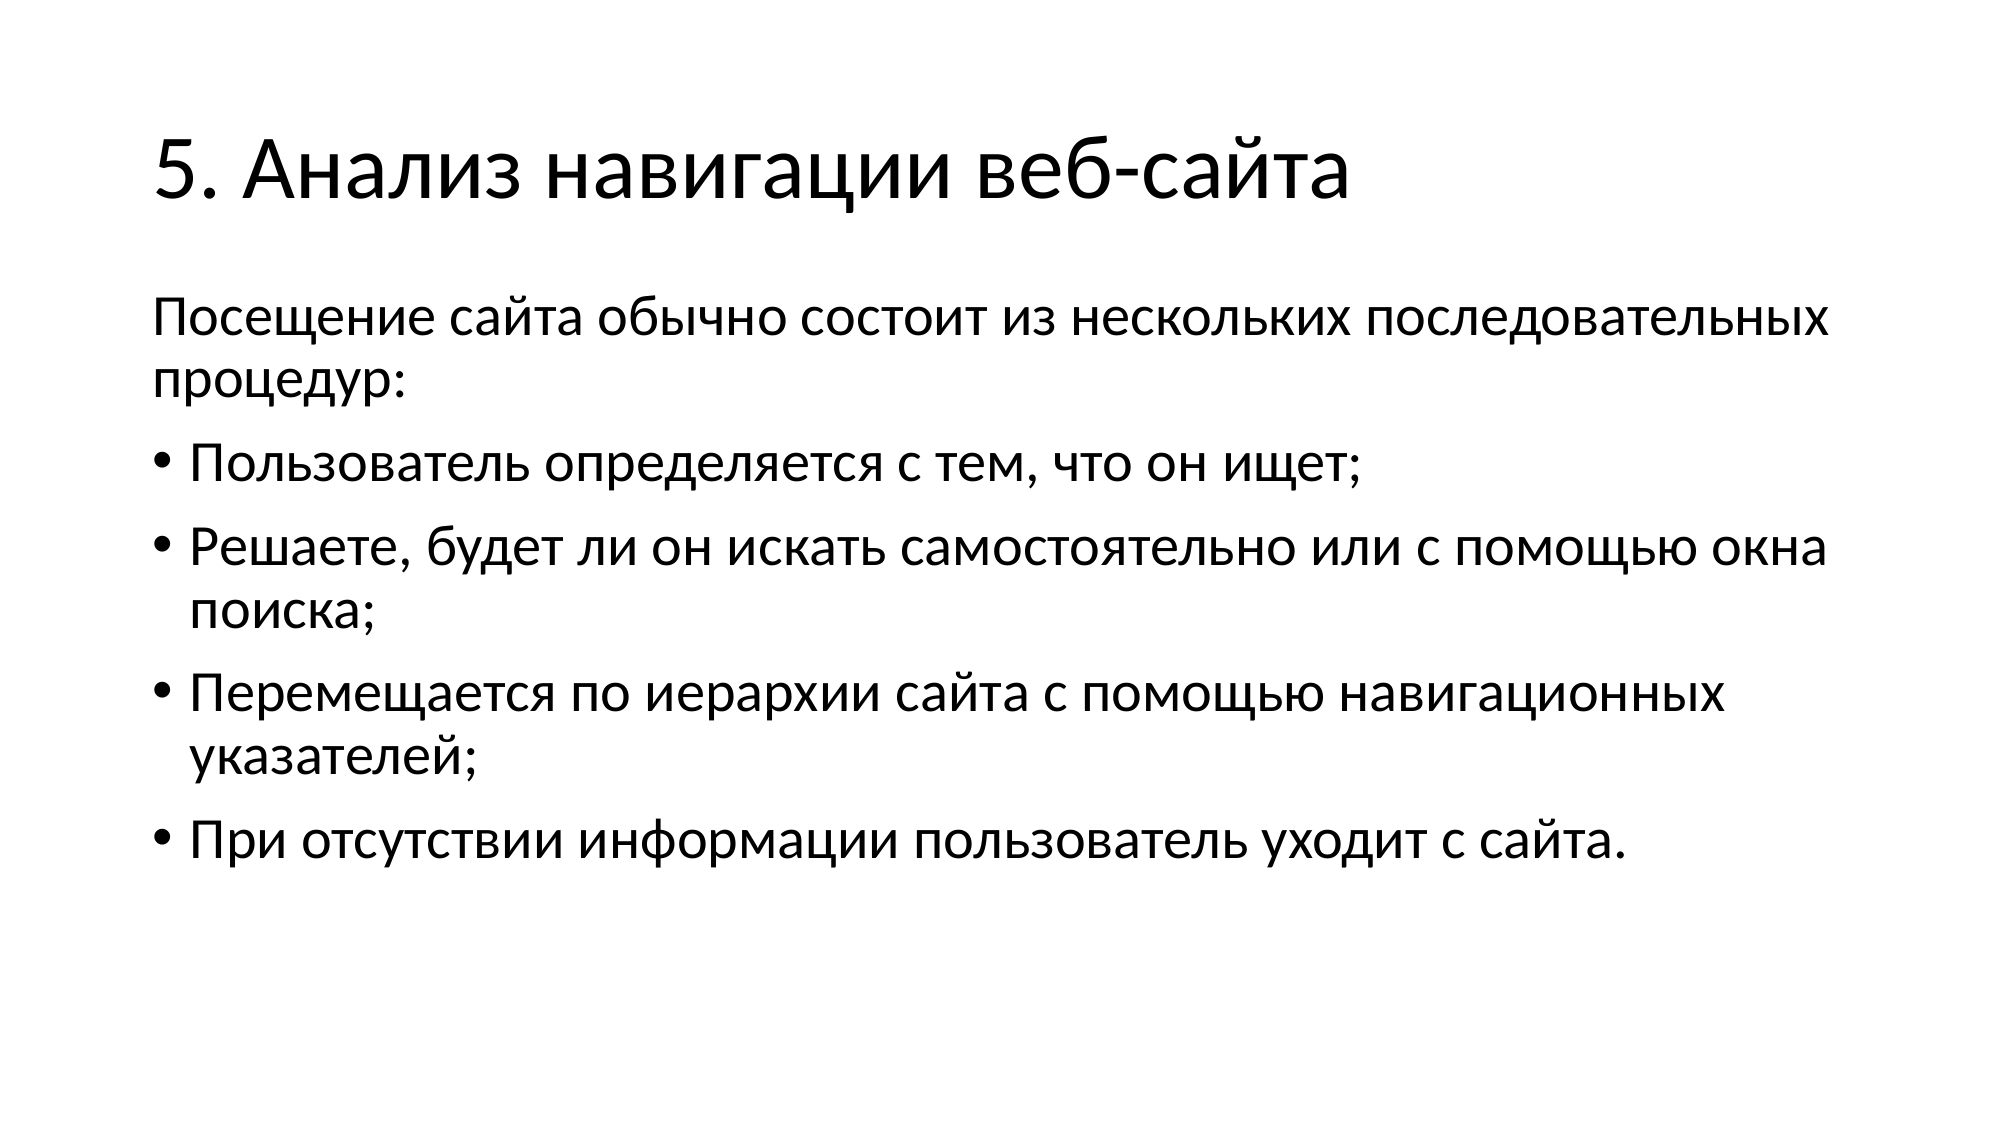

# 5. Анализ навигации веб-сайта
Посещение сайта обычно состоит из нескольких последовательных процедур:
Пользователь определяется с тем, что он ищет;
Решаете, будет ли он искать самостоятельно или с помощью окна поиска;
Перемещается по иерархии сайта с помощью навигационных указателей;
При отсутствии информации пользователь уходит с сайта.